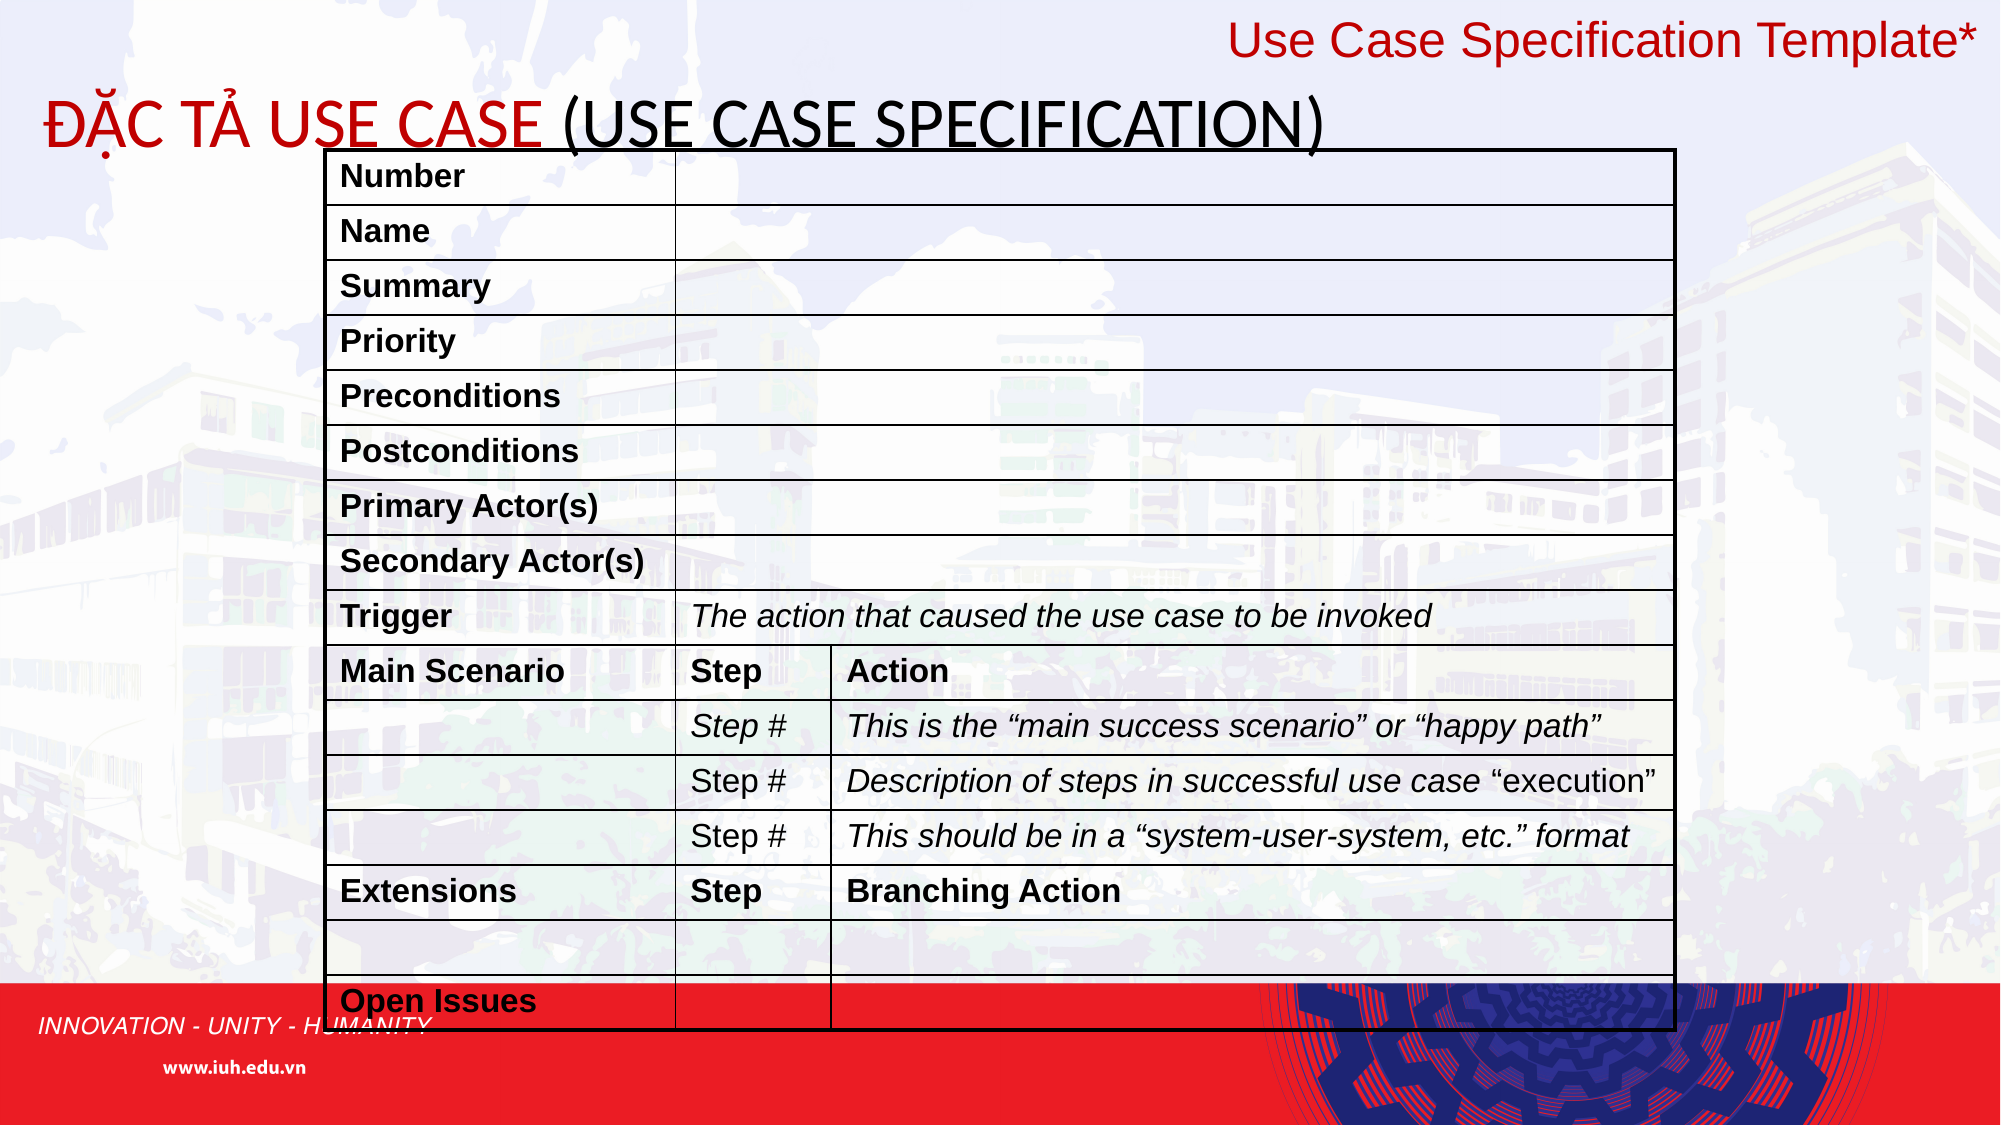

Use Case Specification Template*
ĐẶC TẢ USE CASE (USE CASE SPECIFICATION)
| Number |  |  |
| --- | --- | --- |
| Name |  |  |
| Summary |  |  |
| Priority |  |  |
| Preconditions |  |  |
| Postconditions |  |  |
| Primary Actor(s) |  |  |
| Secondary Actor(s) |  |  |
| Trigger | The action that caused the use case to be invoked |  |
| Main Scenario | Step | Action |
|  | Step # | This is the “main success scenario” or “happy path” |
|  | Step # | Description of steps in successful use case “execution” |
|  | Step # | This should be in a “system-user-system, etc.” format |
| Extensions | Step | Branching Action |
|  |  |  |
| Open Issues |  |  |